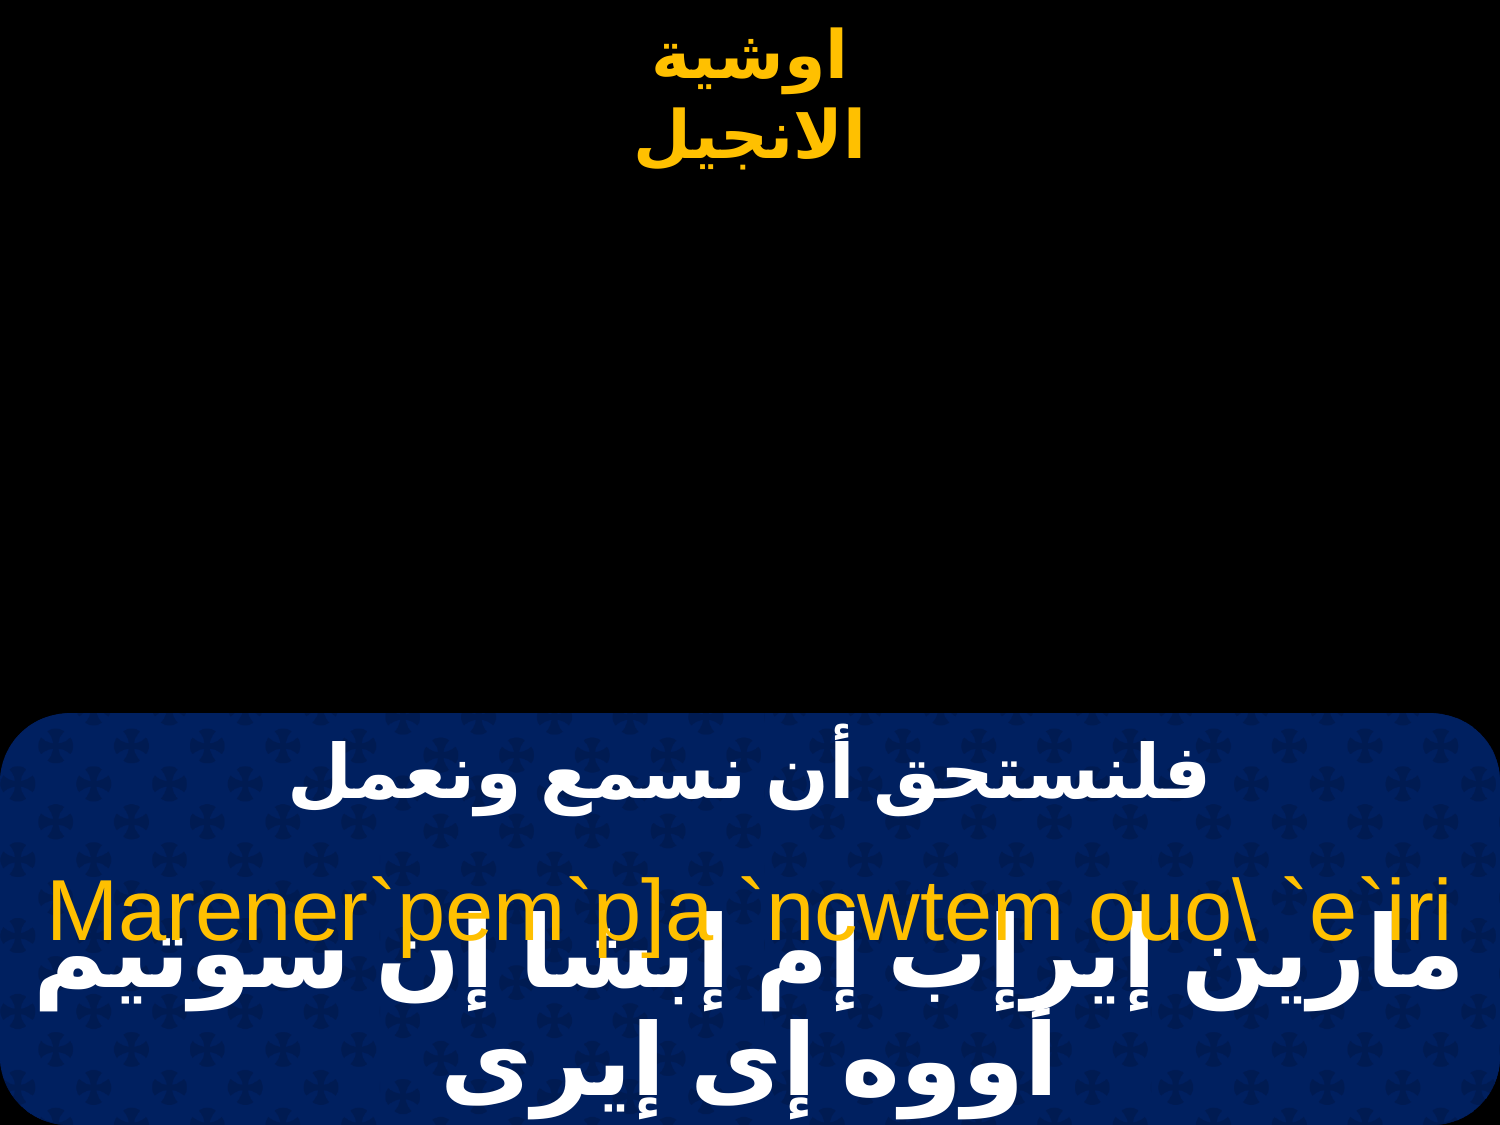

#
فلنستحق أن نسمع ونعمل
Marener`pem`p]a `ncwtem ouo\ `e`iri
مارين إيرإب إم إبشا إن سوتيم أووه إى إيرى